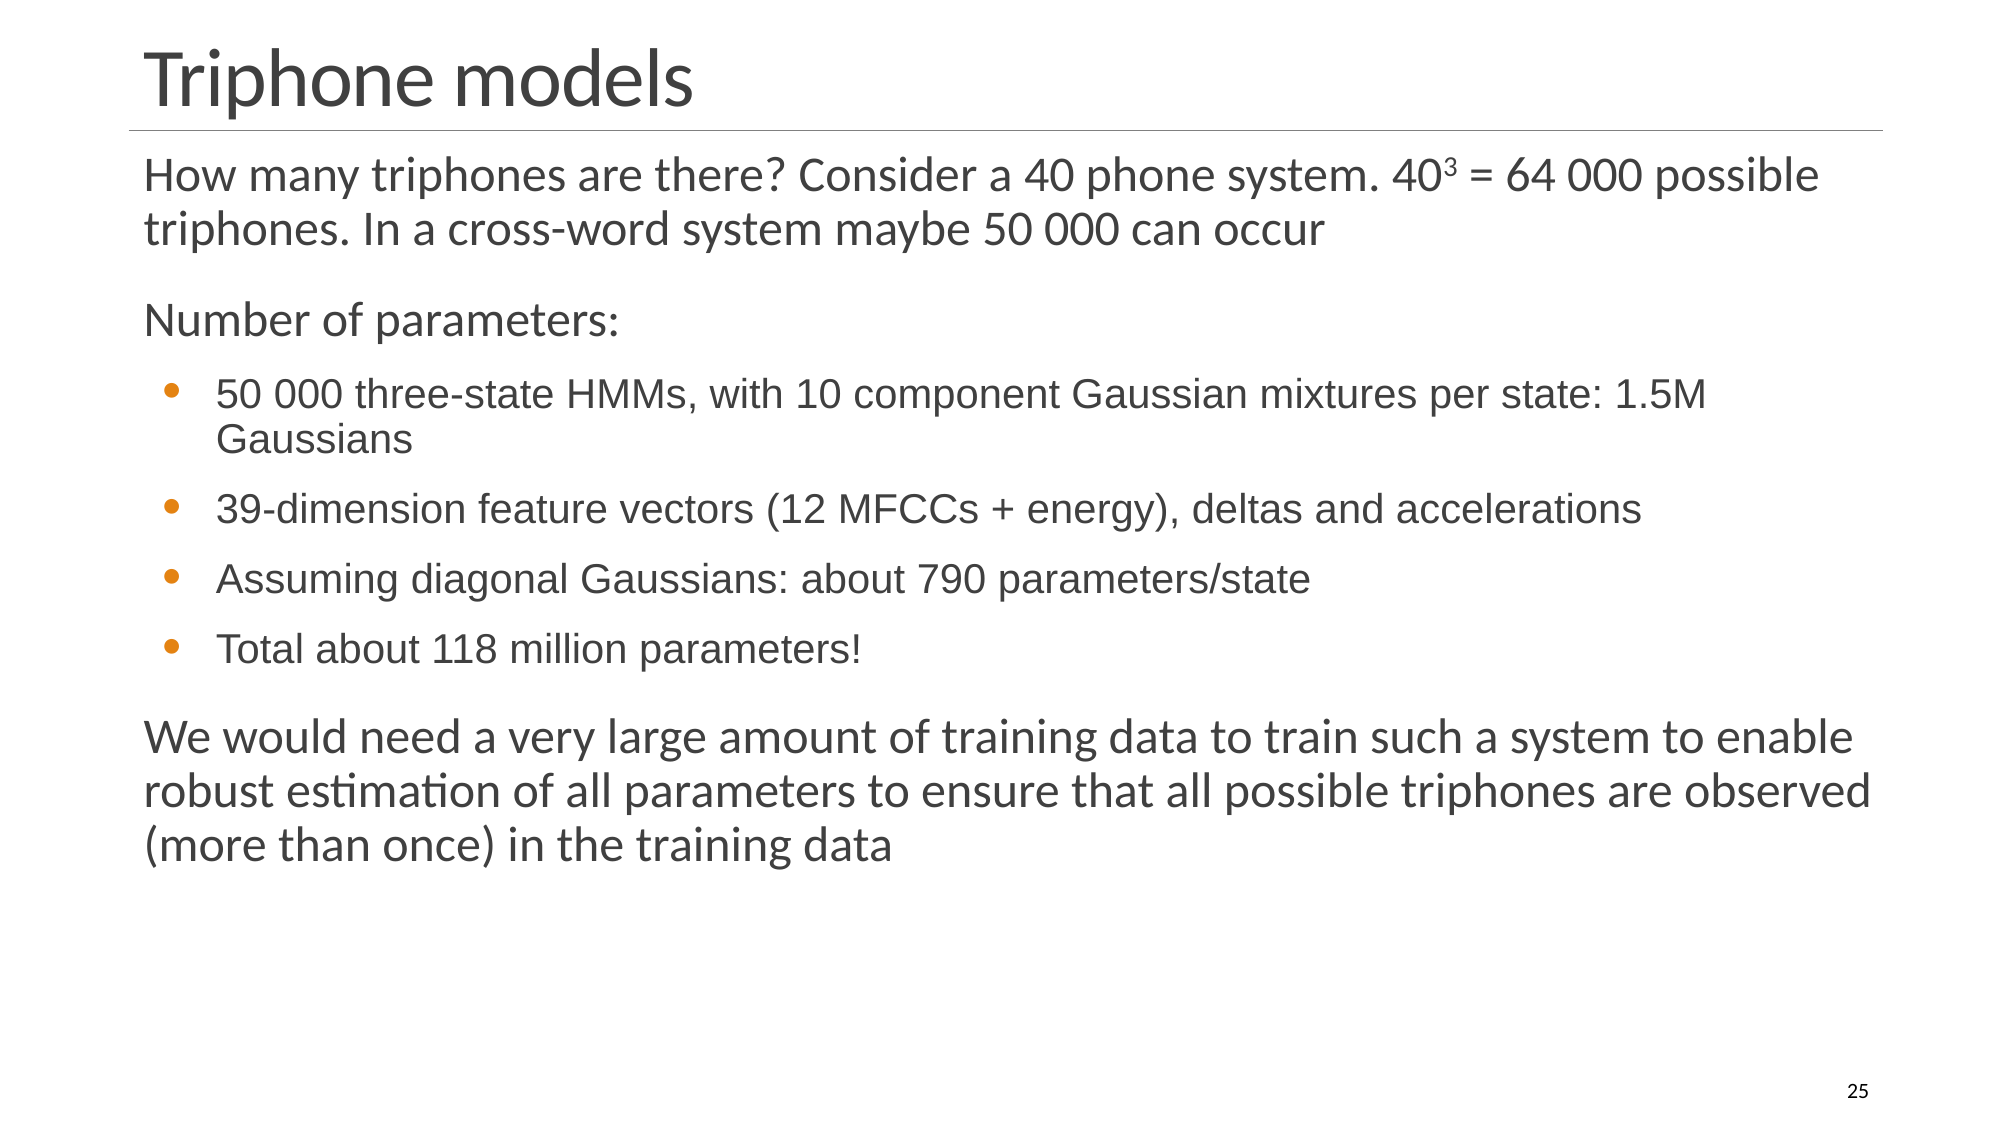

# Triphone models
How many triphones are there? Consider a 40 phone system. 403 = 64 000 possible triphones. In a cross-word system maybe 50 000 can occur
Number of parameters:
50 000 three-state HMMs, with 10 component Gaussian mixtures per state: 1.5M Gaussians
39-dimension feature vectors (12 MFCCs + energy), deltas and accelerations
Assuming diagonal Gaussians: about 790 parameters/state
Total about 118 million parameters!
We would need a very large amount of training data to train such a system to enable robust estimation of all parameters to ensure that all possible triphones are observed (more than once) in the training data
25